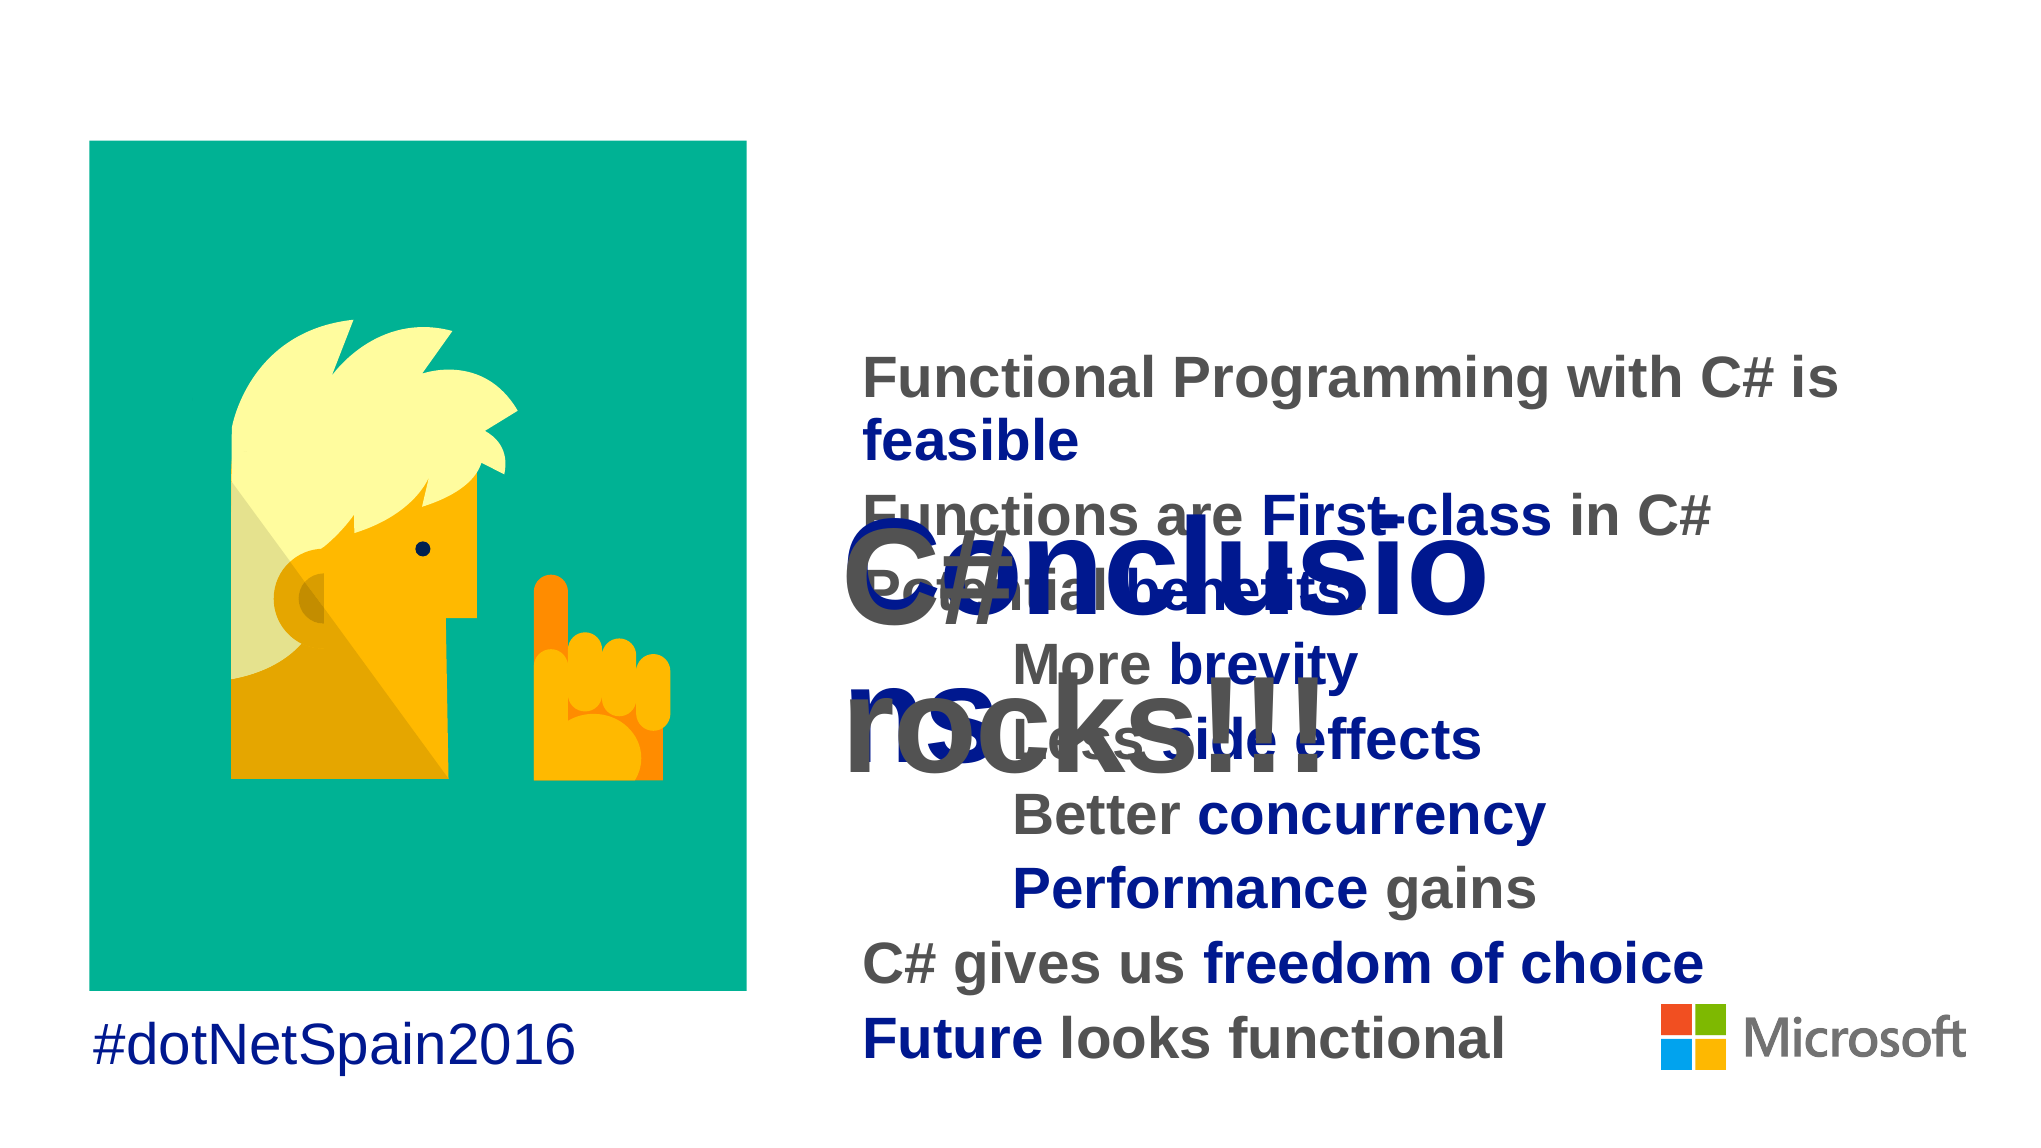

Functional Programming with C# is feasible
Functions are First-class in C#
Potential benefits:
	More brevity
	Less side effects
	Better concurrency
	Performance gains
C# gives us freedom of choice
Future looks functional

# Conclusions
C# rocks!!!
#dotNetSpain2016